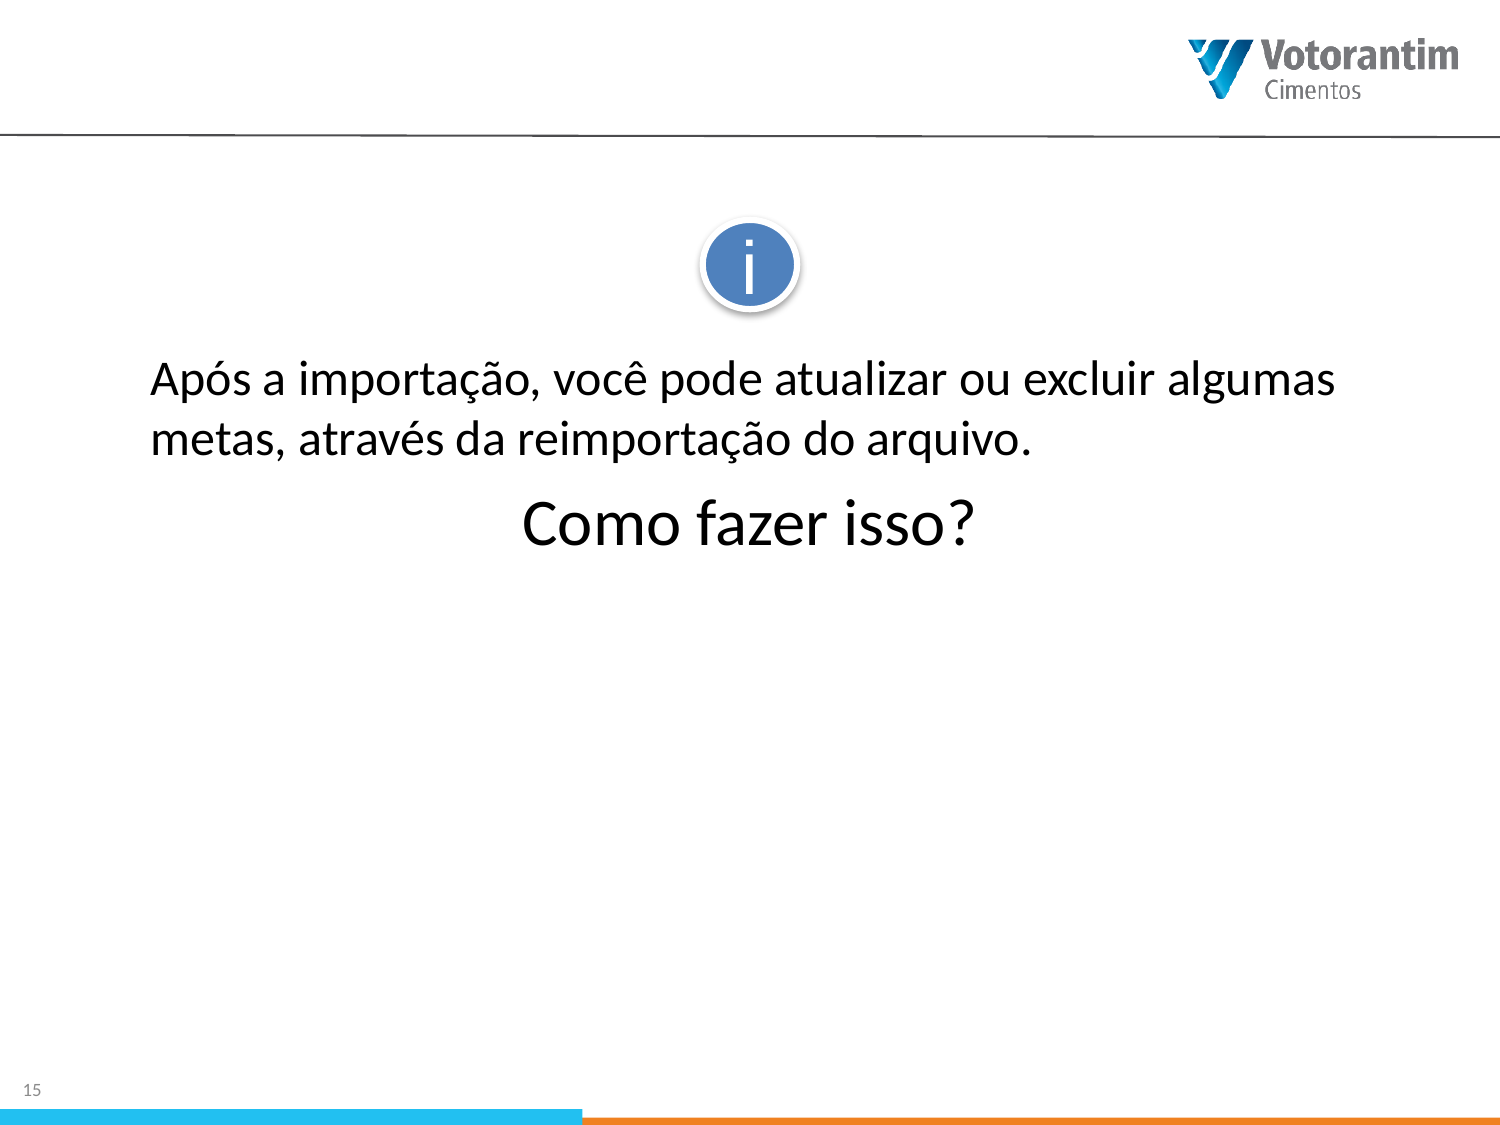

i
Após a importação, você pode atualizar ou excluir algumas metas, através da reimportação do arquivo.
Como fazer isso?